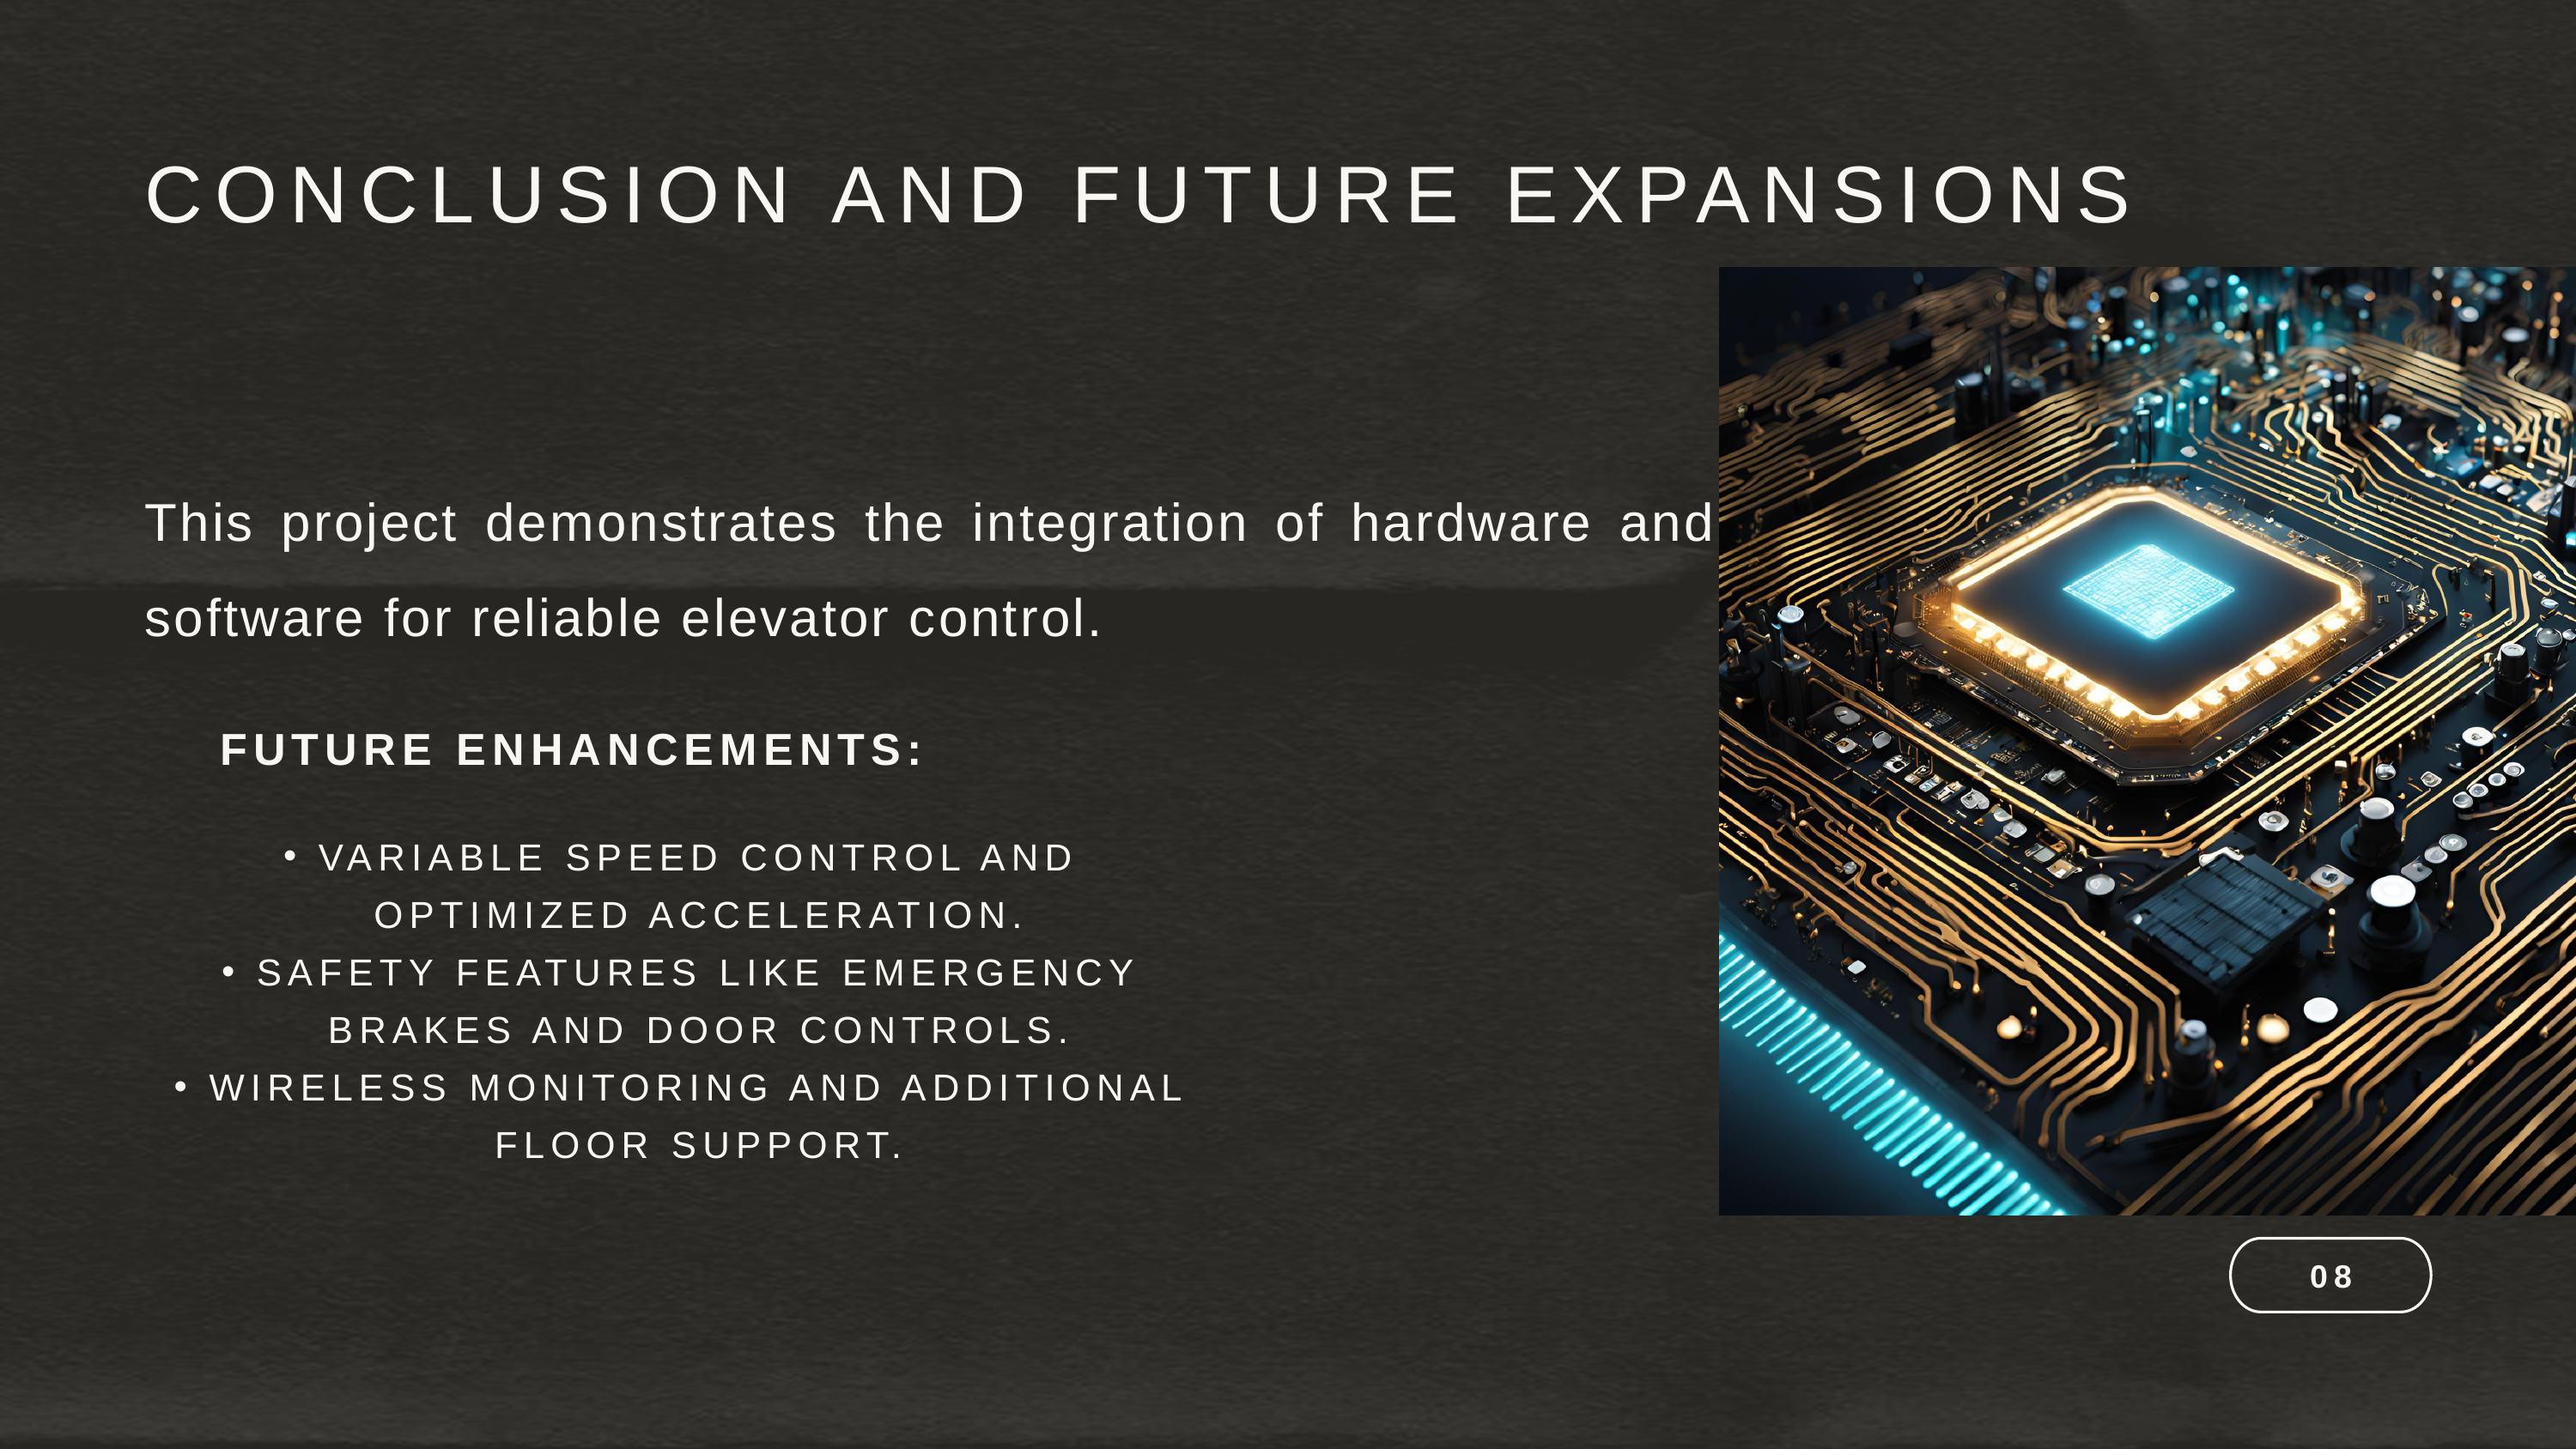

CONCLUSION AND FUTURE EXPANSIONS

This project demonstrates the integration of hardware and software for reliable elevator control.
FUTURE ENHANCEMENTS:

VARIABLE SPEED CONTROL AND OPTIMIZED ACCELERATION.
SAFETY FEATURES LIKE EMERGENCY BRAKES AND DOOR CONTROLS.
WIRELESS MONITORING AND ADDITIONAL FLOOR SUPPORT.

08